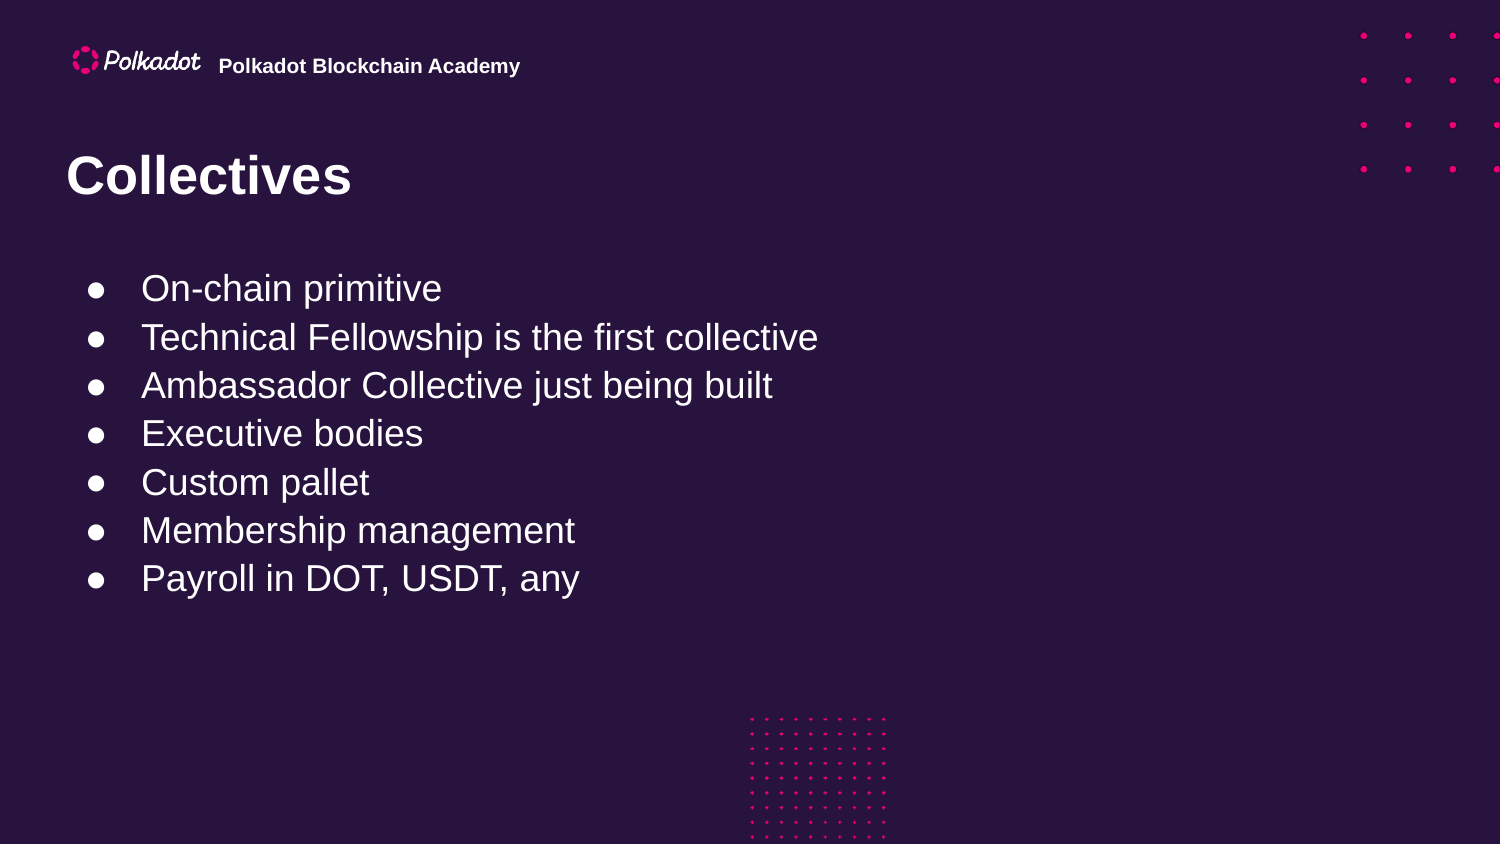

# Collectives
On-chain primitive
Technical Fellowship is the first collective
Ambassador Collective just being built
Executive bodies
Custom pallet
Membership management
Payroll in DOT, USDT, any